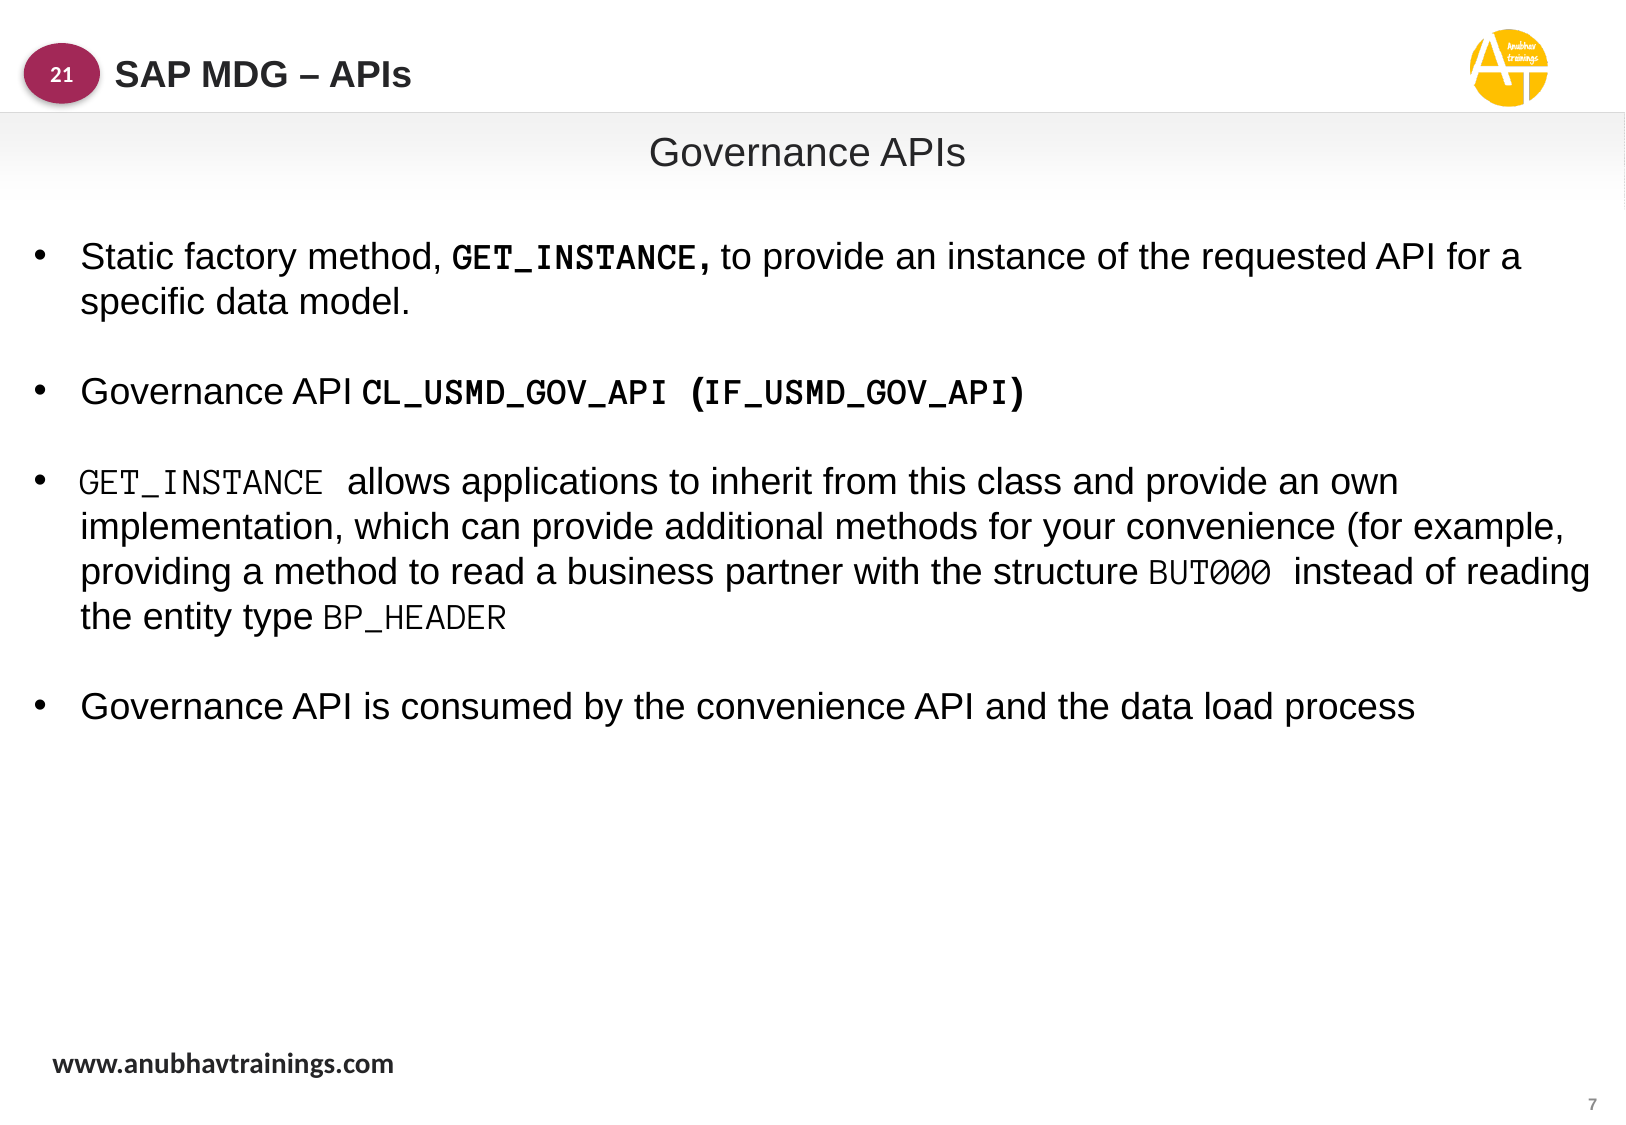

SAP MDG – APIs
21
Governance APIs
Static factory method, GET_INSTANCE, to provide an instance of the requested API for a specific data model.

Governance API CL_USMD_GOV_API (IF_USMD_GOV_API)

GET_INSTANCE allows applications to inherit from this class and provide an own implementation, which can provide additional methods for your convenience (for example, providing a method to read a business partner with the structure BUT000 instead of reading the entity type BP_HEADER

Governance API is consumed by the convenience API and the data load process